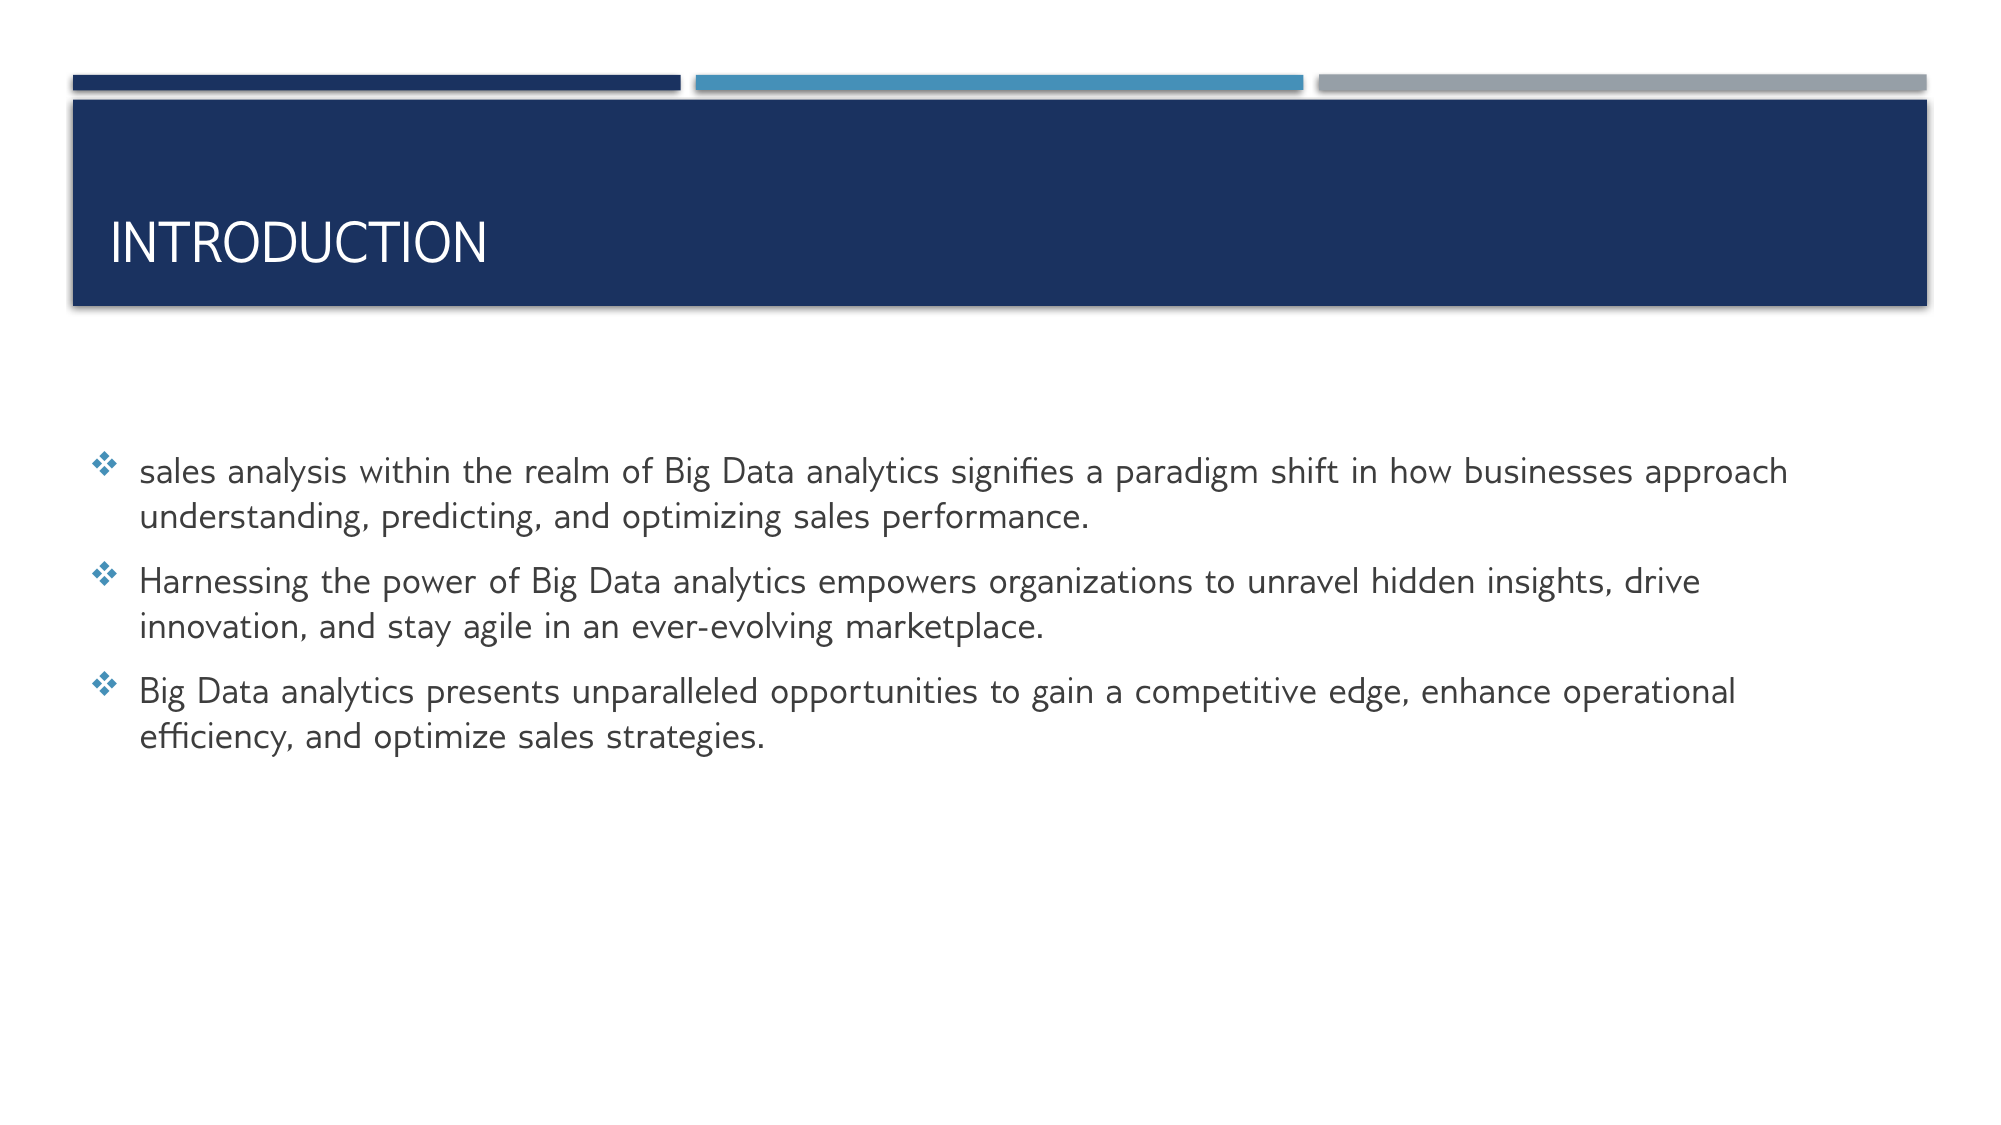

# Introduction
sales analysis within the realm of Big Data analytics signifies a paradigm shift in how businesses approach understanding, predicting, and optimizing sales performance.
Harnessing the power of Big Data analytics empowers organizations to unravel hidden insights, drive innovation, and stay agile in an ever-evolving marketplace.
Big Data analytics presents unparalleled opportunities to gain a competitive edge, enhance operational efficiency, and optimize sales strategies.